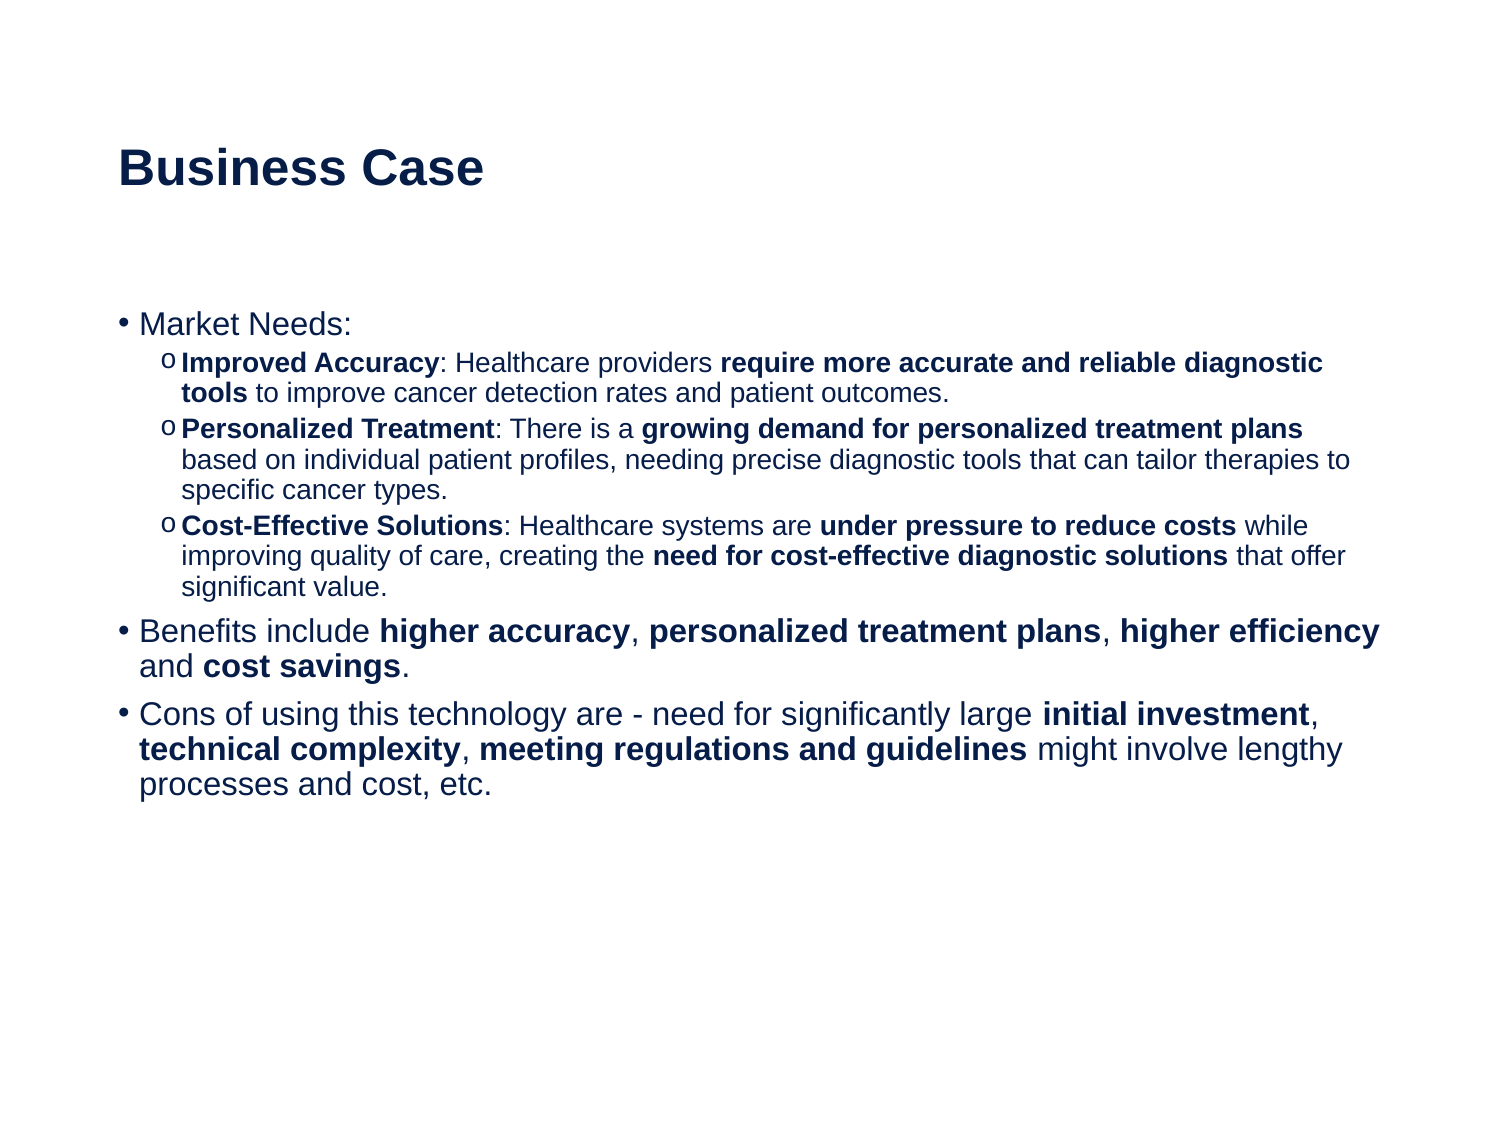

# Business Case
Market Needs:
Improved Accuracy: Healthcare providers require more accurate and reliable diagnostic tools to improve cancer detection rates and patient outcomes.
Personalized Treatment: There is a growing demand for personalized treatment plans based on individual patient profiles, needing precise diagnostic tools that can tailor therapies to specific cancer types.
Cost-Effective Solutions: Healthcare systems are under pressure to reduce costs while improving quality of care, creating the need for cost-effective diagnostic solutions that offer significant value.
Benefits include higher accuracy, personalized treatment plans, higher efficiency and cost savings.
Cons of using this technology are - need for significantly large initial investment, technical complexity, meeting regulations and guidelines might involve lengthy processes and cost, etc.